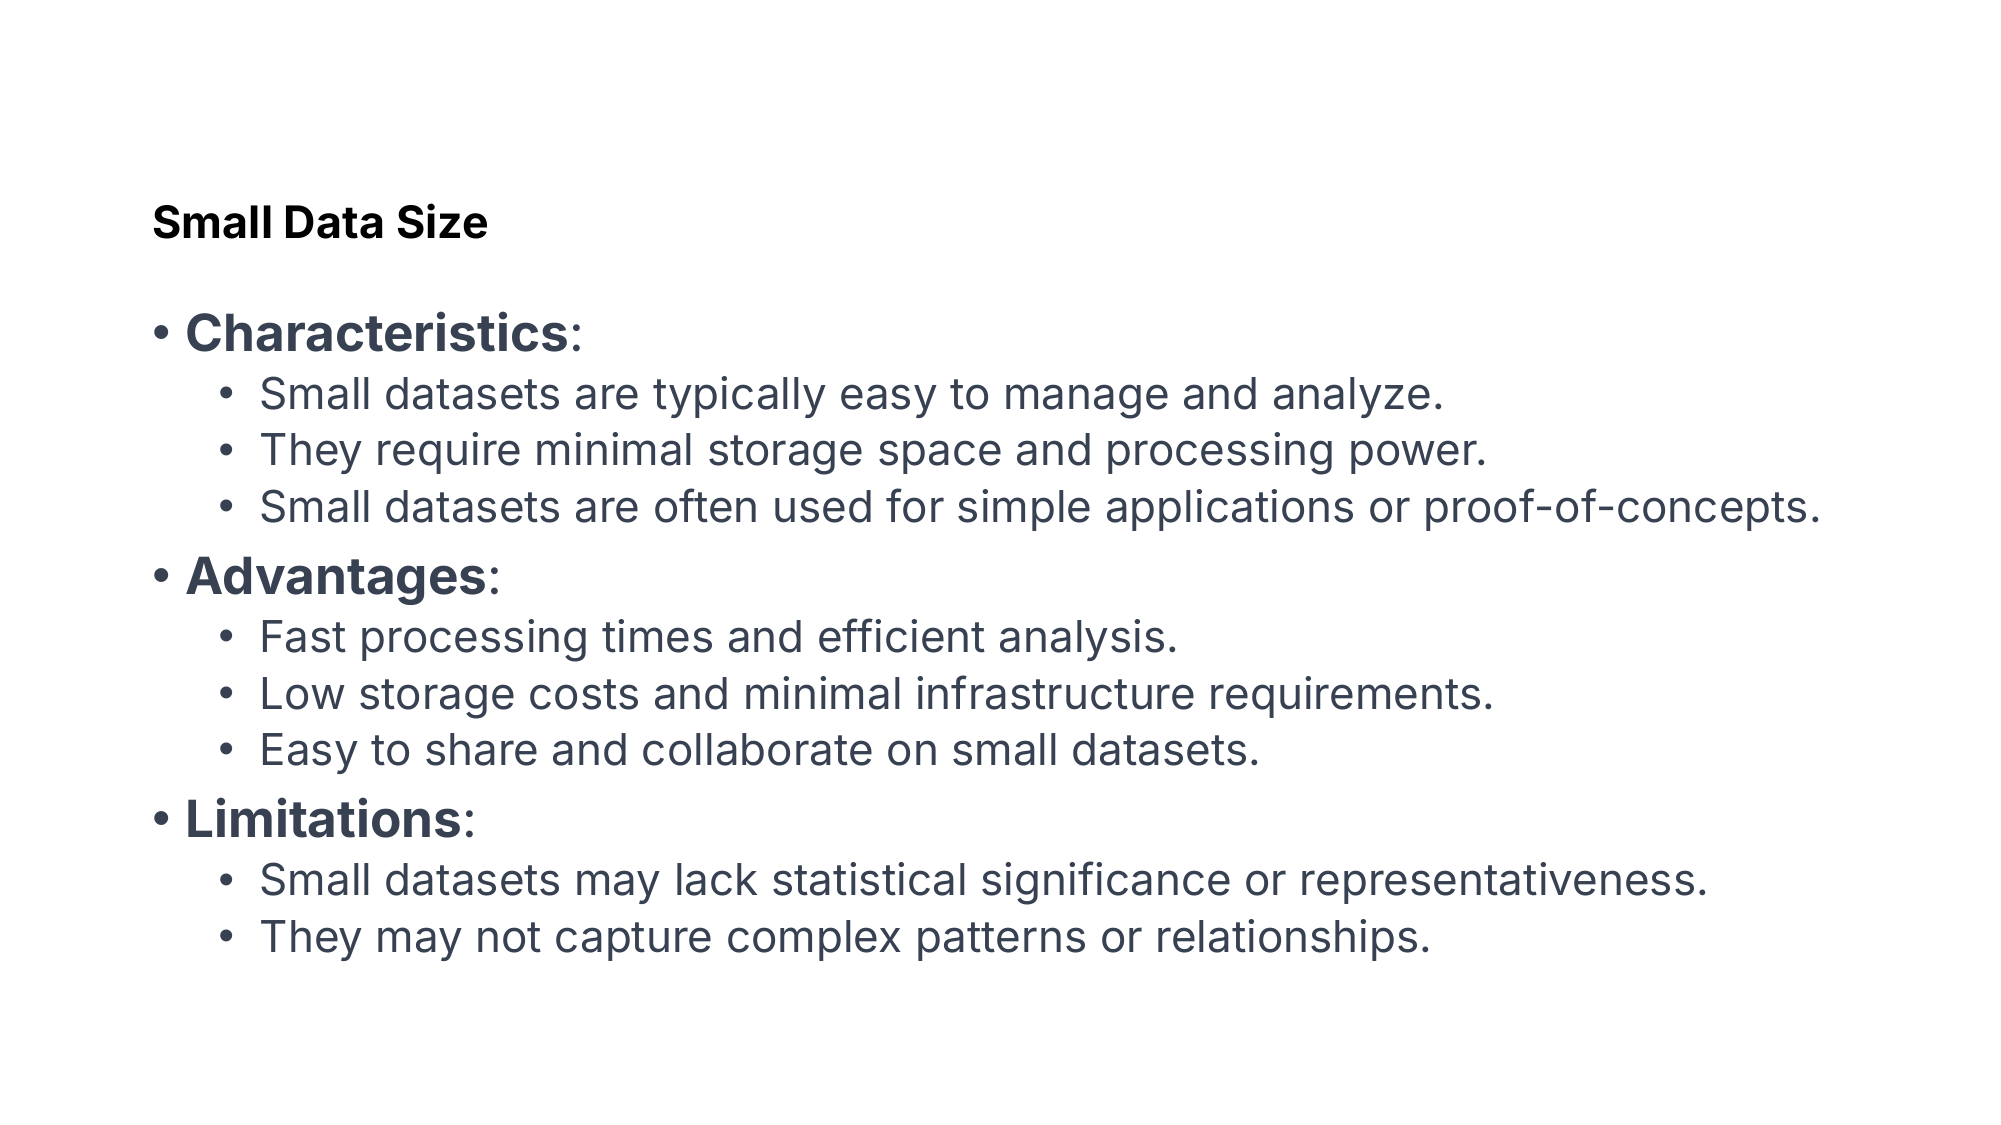

# Small Data Size
Characteristics:
Small datasets are typically easy to manage and analyze.
They require minimal storage space and processing power.
Small datasets are often used for simple applications or proof-of-concepts.
Advantages:
Fast processing times and efficient analysis.
Low storage costs and minimal infrastructure requirements.
Easy to share and collaborate on small datasets.
Limitations:
Small datasets may lack statistical significance or representativeness.
They may not capture complex patterns or relationships.